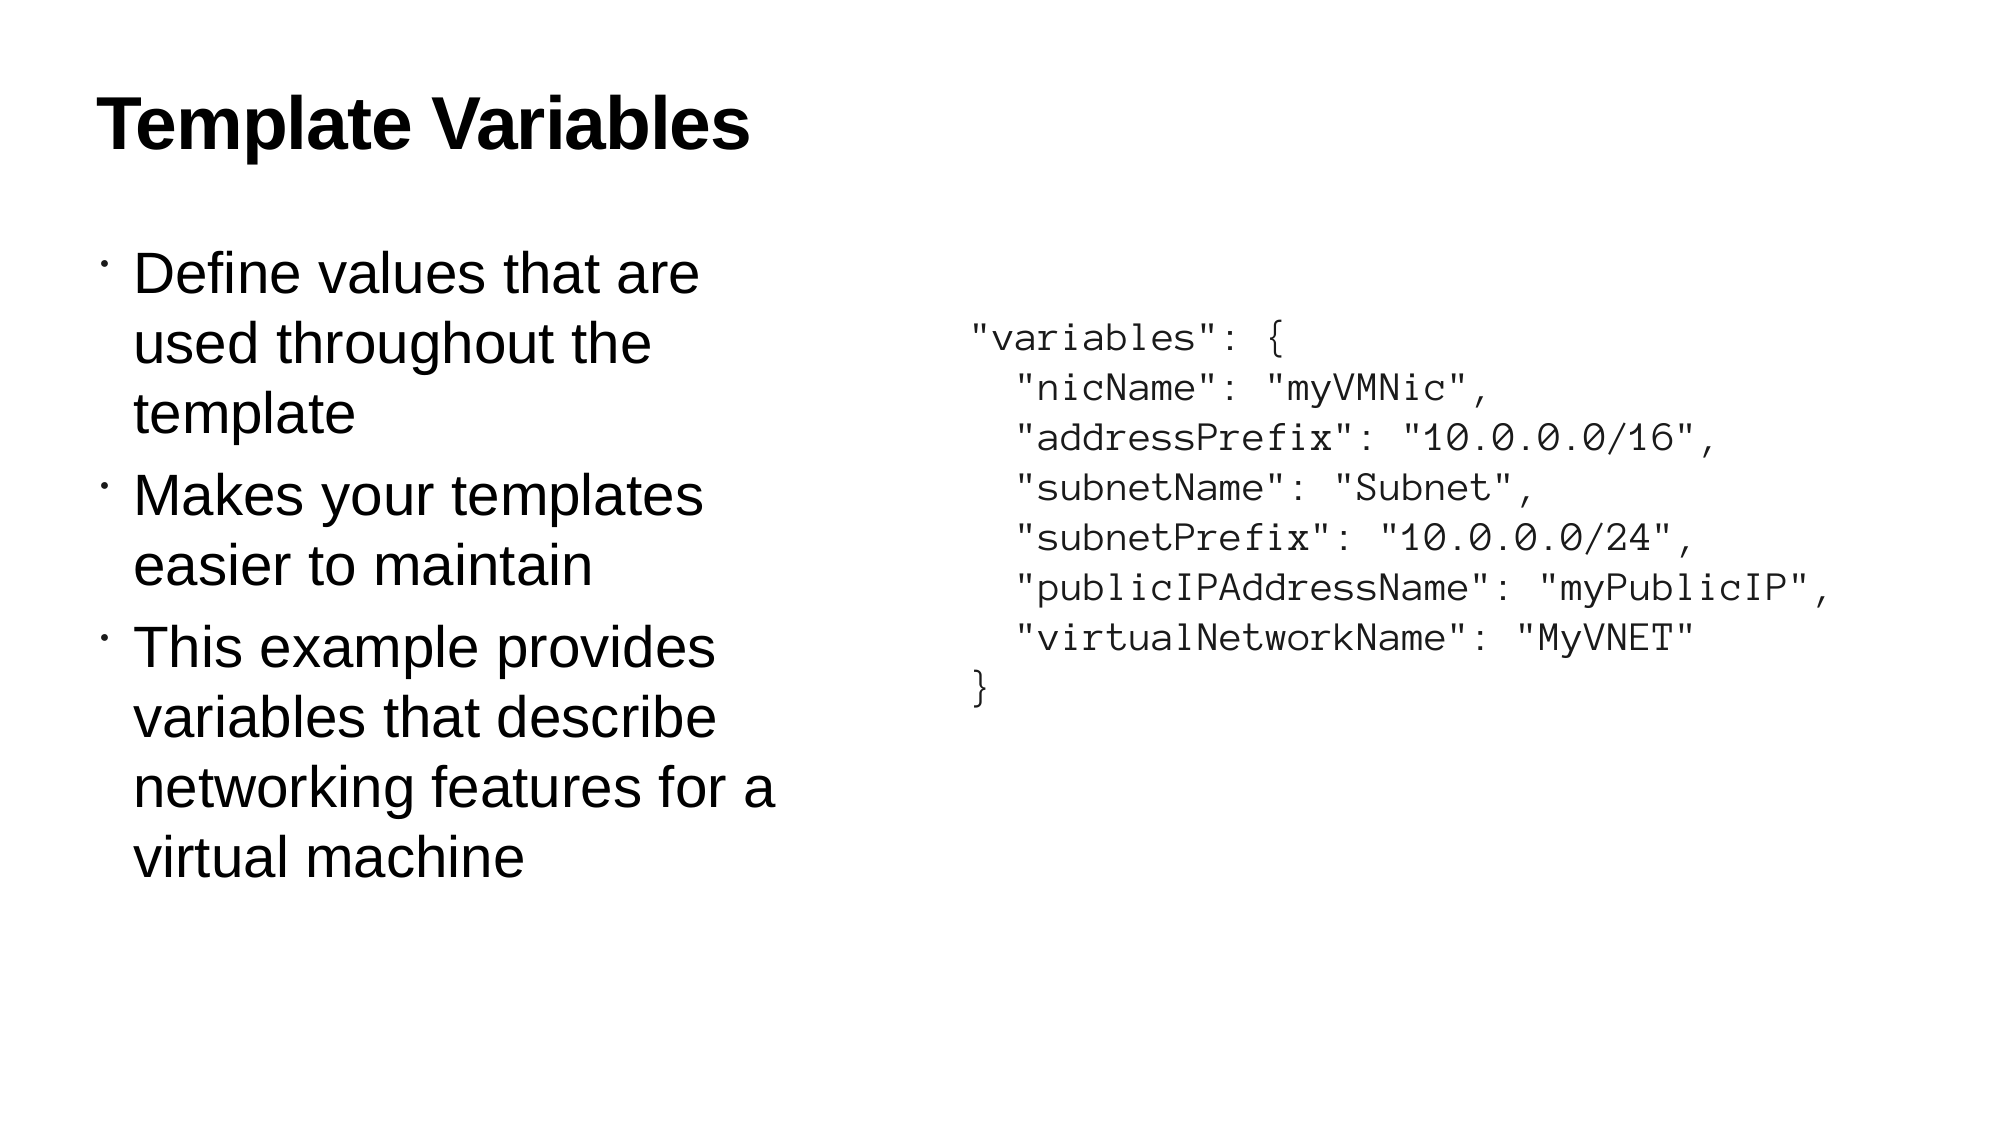

# Template Variables
Define values that are used throughout the template
Makes your templates easier to maintain
This example provides variables that describe networking features for a virtual machine
"variables": {
  "nicName": "myVMNic",
  "addressPrefix": "10.0.0.0/16",
  "subnetName": "Subnet",
  "subnetPrefix": "10.0.0.0/24",
  "publicIPAddressName": "myPublicIP",
  "virtualNetworkName": "MyVNET"
}